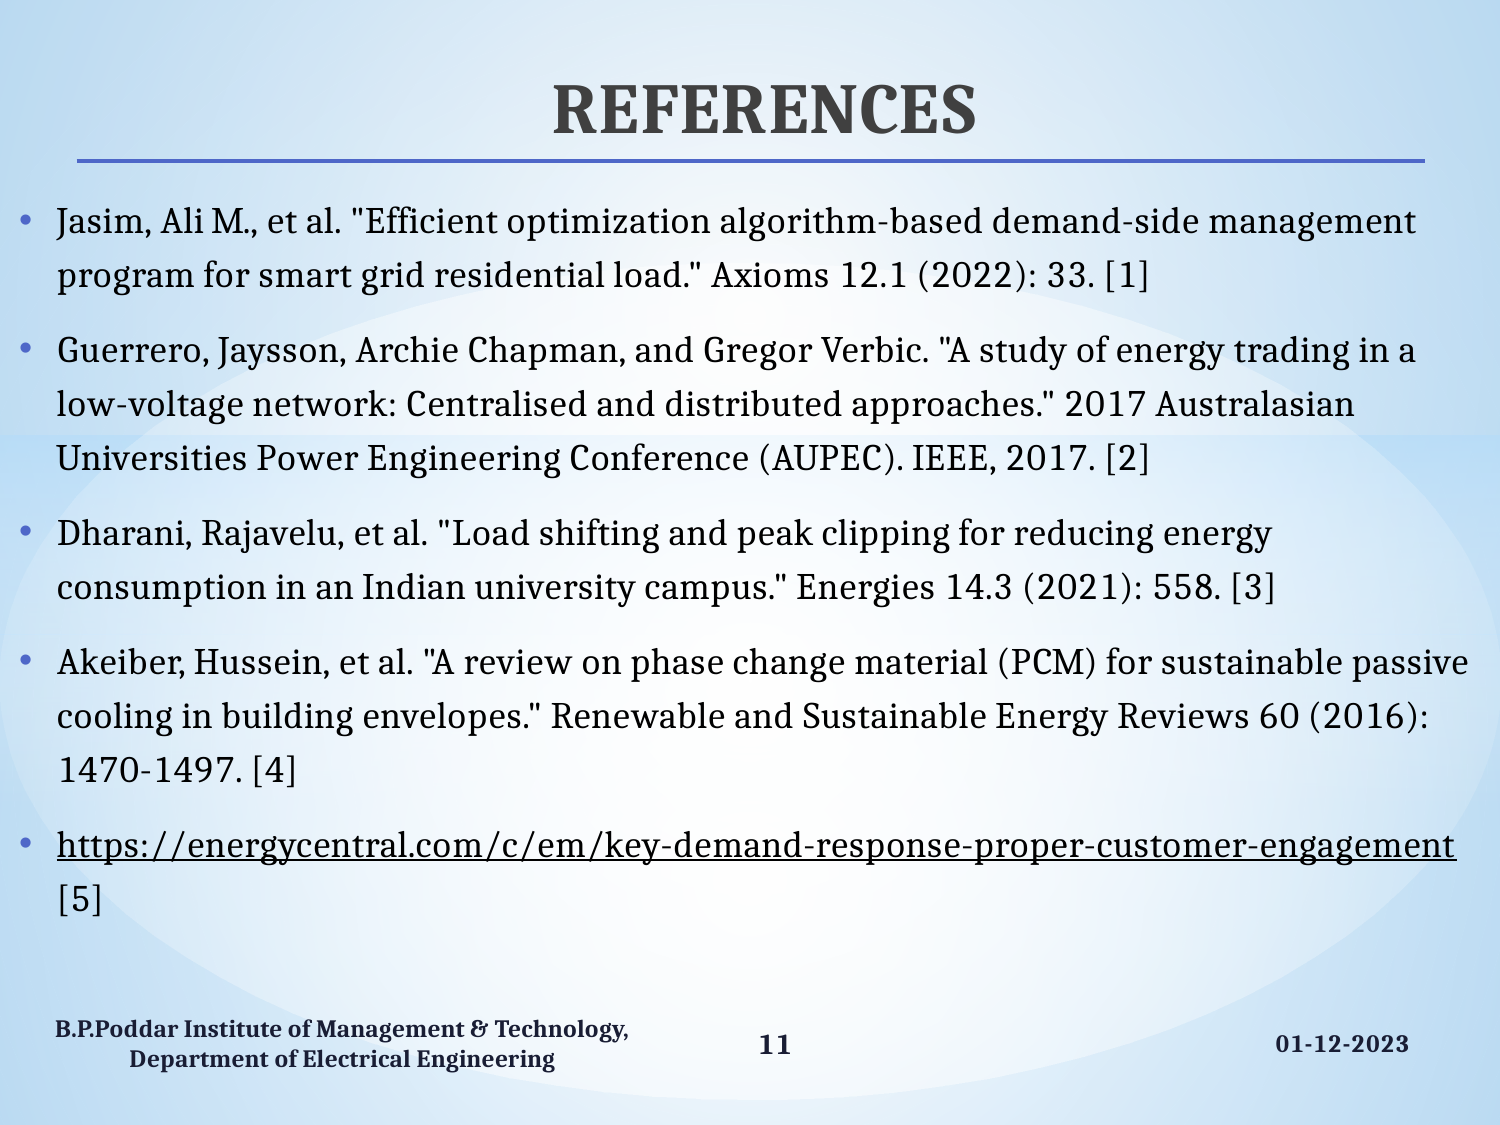

REFERENCES
Jasim, Ali M., et al. "Efficient optimization algorithm-based demand-side management program for smart grid residential load." Axioms 12.1 (2022): 33. [1]
Guerrero, Jaysson, Archie Chapman, and Gregor Verbic. "A study of energy trading in a low-voltage network: Centralised and distributed approaches." 2017 Australasian Universities Power Engineering Conference (AUPEC). IEEE, 2017. [2]
Dharani, Rajavelu, et al. "Load shifting and peak clipping for reducing energy consumption in an Indian university campus." Energies 14.3 (2021): 558. [3]
Akeiber, Hussein, et al. "A review on phase change material (PCM) for sustainable passive cooling in building envelopes." Renewable and Sustainable Energy Reviews 60 (2016): 1470-1497. [4]
https://energycentral.com/c/em/key-demand-response-proper-customer-engagement  [5]

B.P.Poddar Institute of Management & Technology, Department of Electrical Engineering
11
01-12-2023